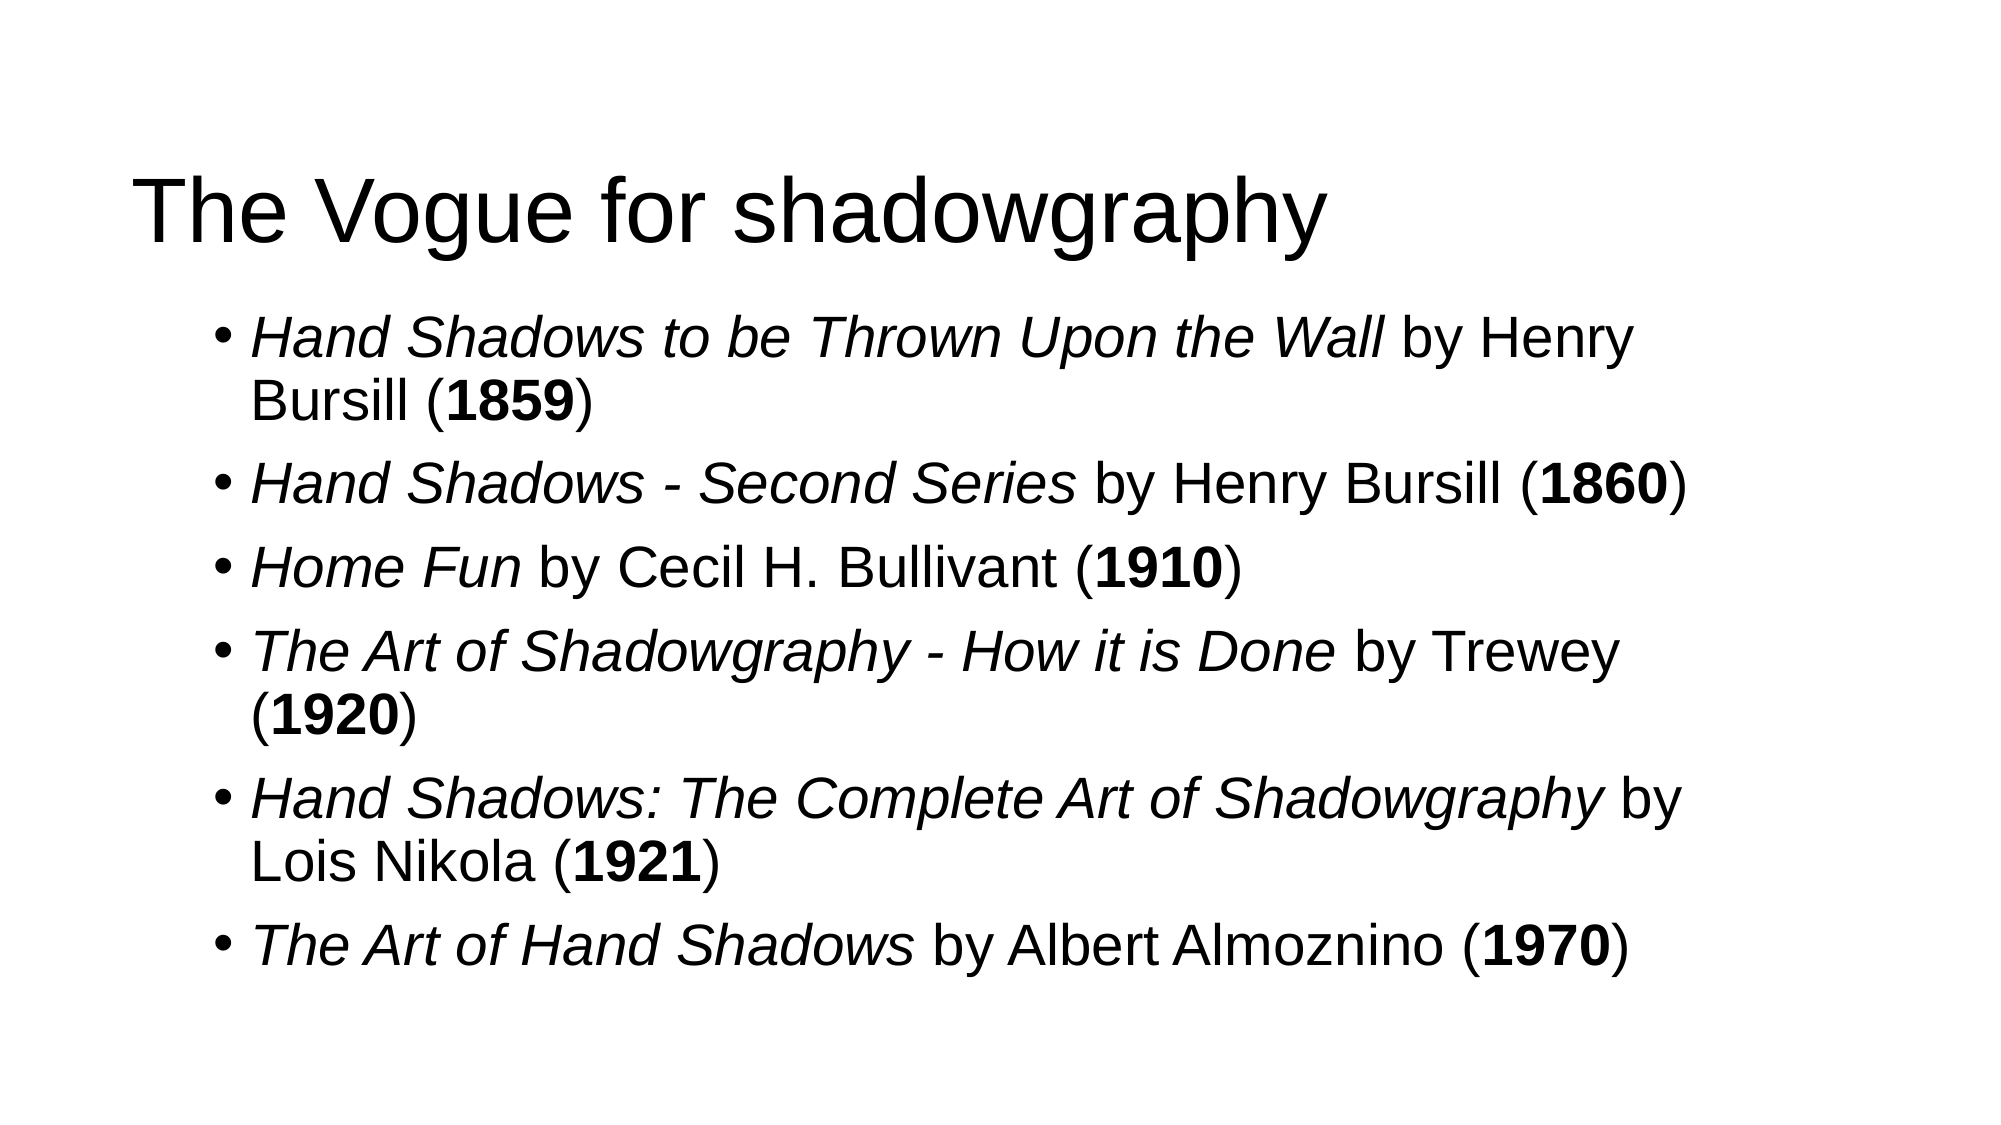

The Vogue for shadowgraphy

Hand Shadows to be Thrown Upon the Wall by Henry Bursill (1859)
Hand Shadows - Second Series by Henry Bursill (1860)
Home Fun by Cecil H. Bullivant (1910)
The Art of Shadowgraphy - How it is Done by Trewey (1920)
Hand Shadows: The Complete Art of Shadowgraphy by Lois Nikola (1921)
The Art of Hand Shadows by Albert Almoznino (1970)